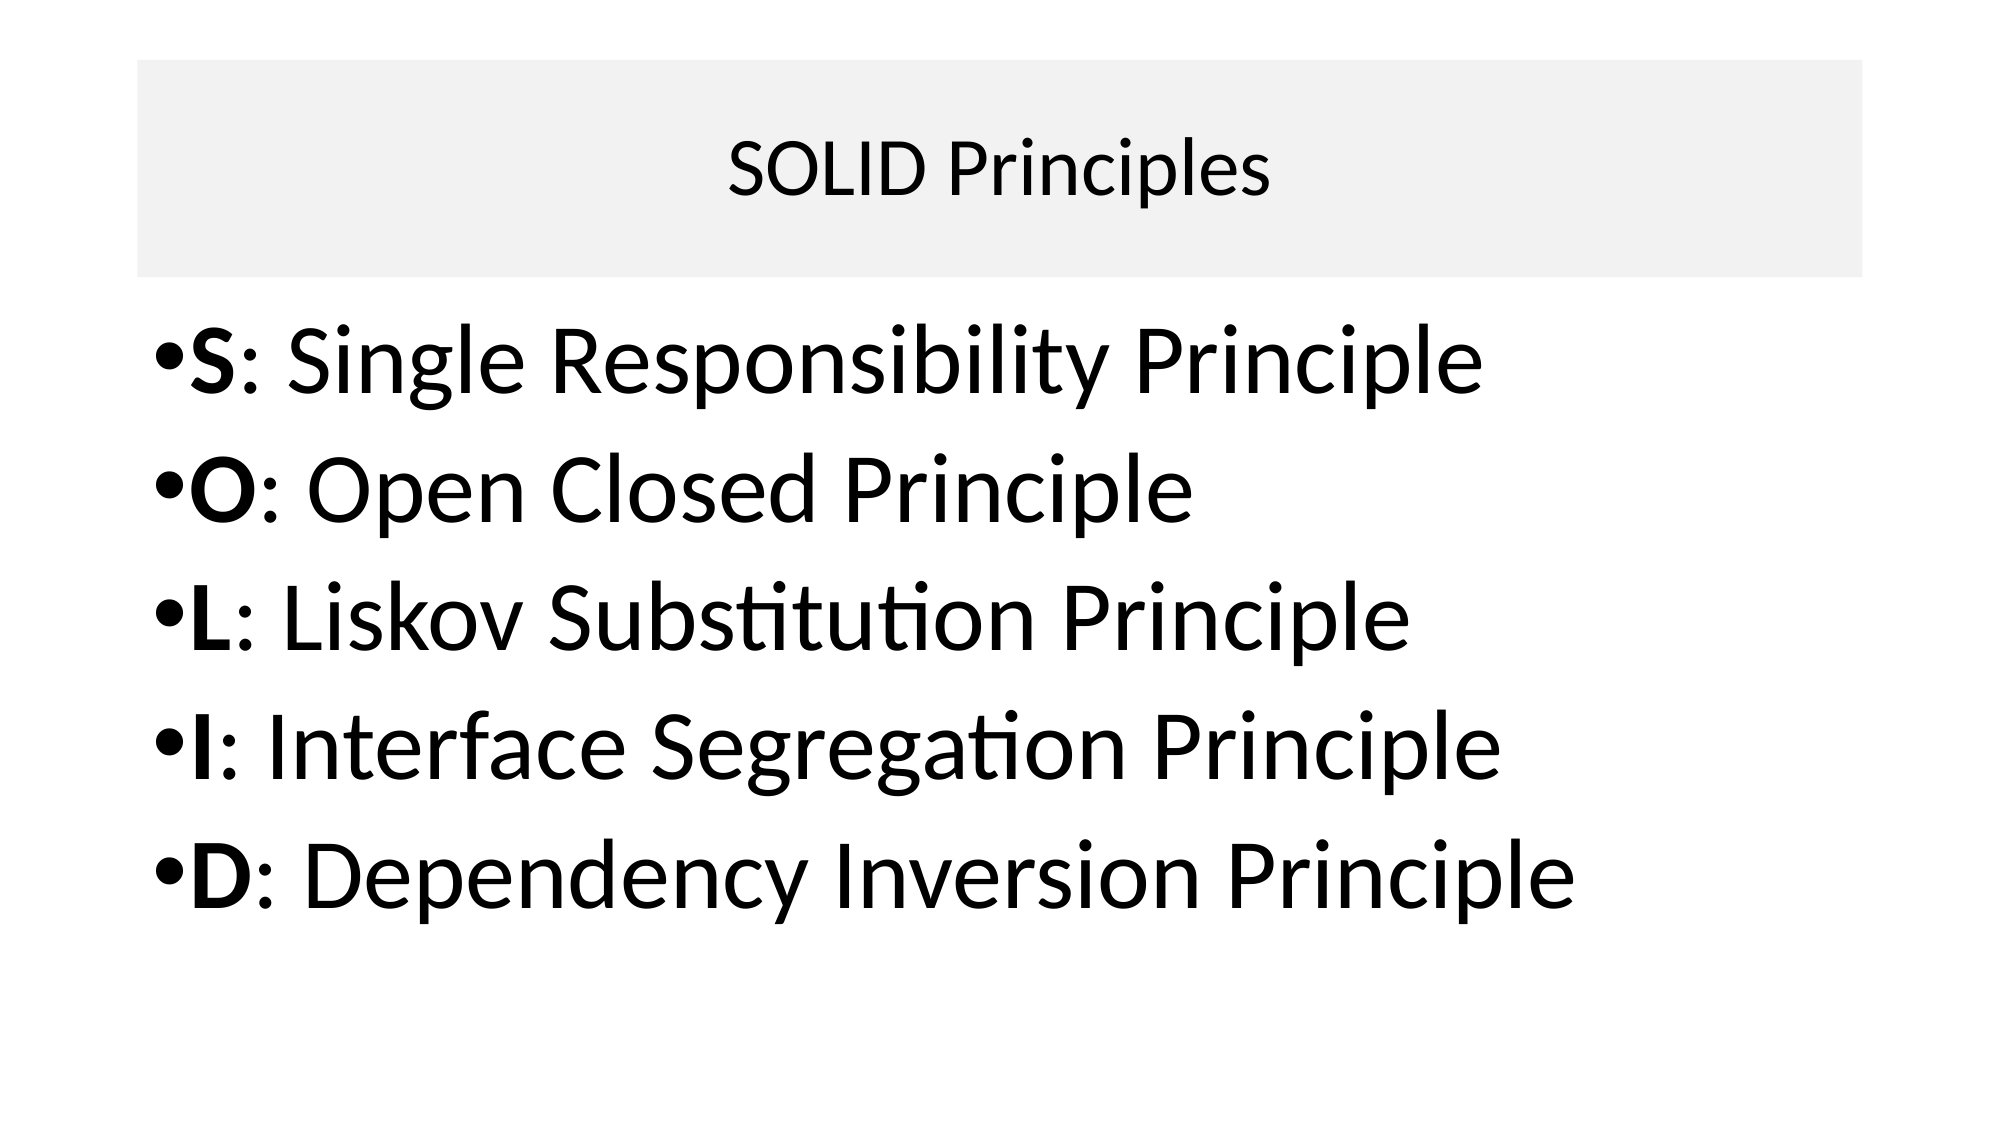

#
SOLID Principles
S: Single Responsibility Principle
O: Open Closed Principle
L: Liskov Substitution Principle
I: Interface Segregation Principle
D: Dependency Inversion Principle